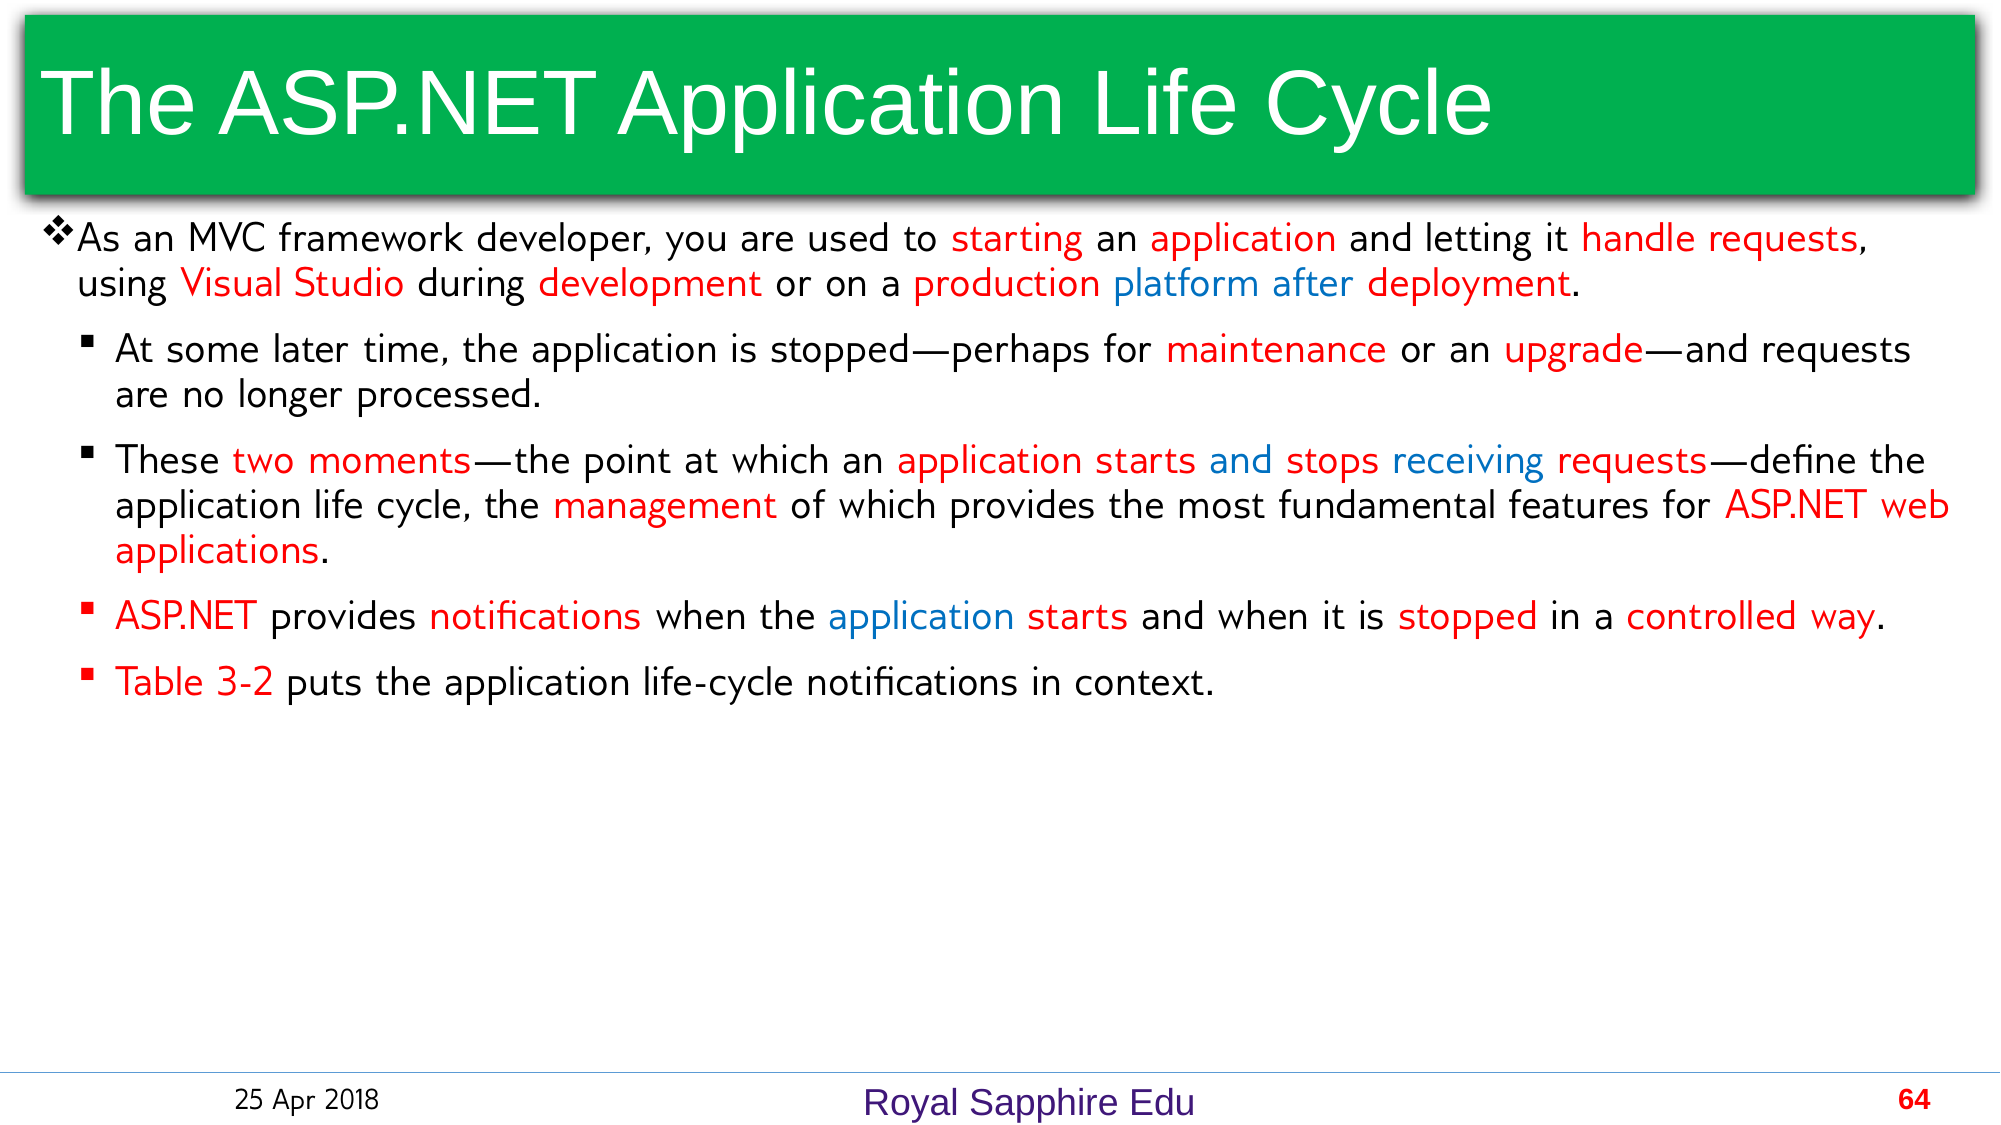

# The ASP.NET Application Life Cycle
As an MVC framework developer, you are used to starting an application and letting it handle requests, using Visual Studio during development or on a production platform after deployment.
At some later time, the application is stopped—perhaps for maintenance or an upgrade—and requests are no longer processed.
These two moments—the point at which an application starts and stops receiving requests—define the application life cycle, the management of which provides the most fundamental features for ASP.NET web applications.
ASP.NET provides notifications when the application starts and when it is stopped in a controlled way.
Table 3-2 puts the application life-cycle notifications in context.
25 Apr 2018
64